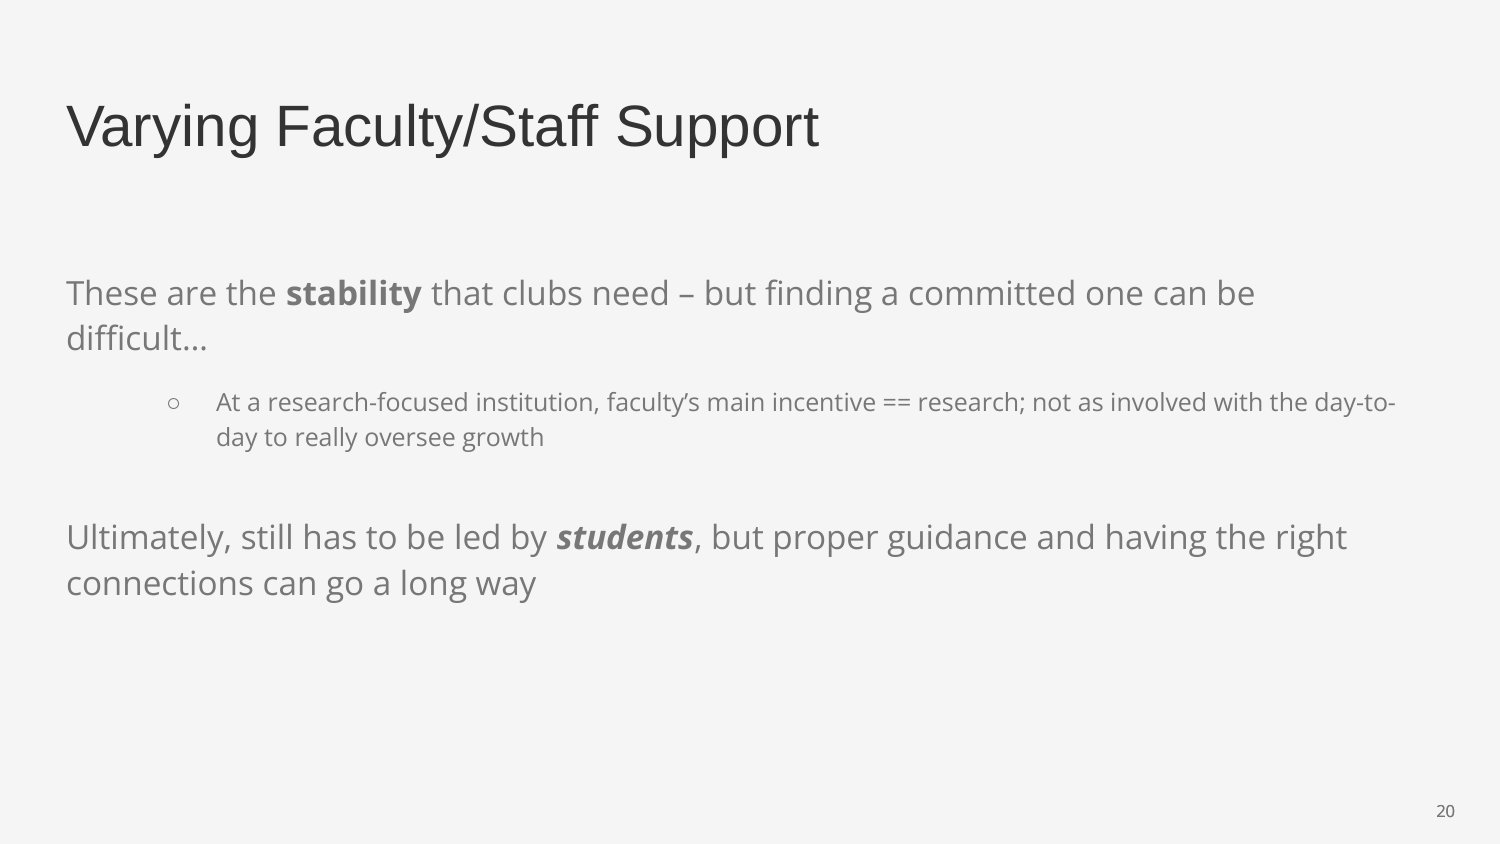

# Varying Faculty/Staff Support

These are the stability that clubs need – but finding a committed one can be difficult…
At a research-focused institution, faculty’s main incentive == research; not as involved with the day-to-day to really oversee growth
Ultimately, still has to be led by students, but proper guidance and having the right connections can go a long way

20
20